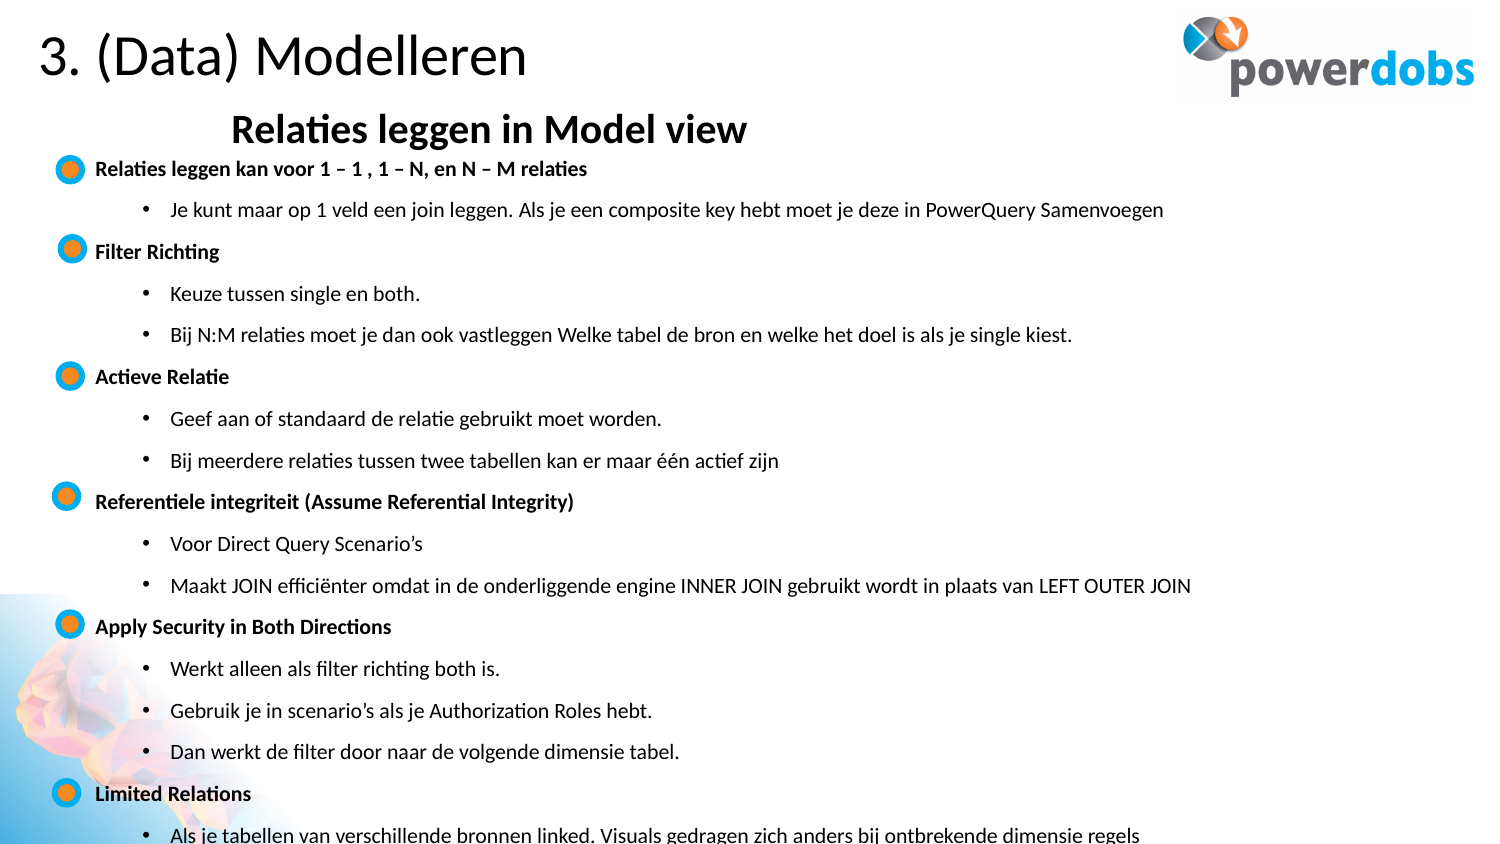

# 3. (Data) Modelleren
Relaties leggen in Model view
Relaties leggen kan voor 1 – 1 , 1 – N, en N – M relaties
Je kunt maar op 1 veld een join leggen. Als je een composite key hebt moet je deze in PowerQuery Samenvoegen
Filter Richting
Keuze tussen single en both.
Bij N:M relaties moet je dan ook vastleggen Welke tabel de bron en welke het doel is als je single kiest.
Actieve Relatie
Geef aan of standaard de relatie gebruikt moet worden.
Bij meerdere relaties tussen twee tabellen kan er maar één actief zijn
Referentiele integriteit (Assume Referential Integrity)
Voor Direct Query Scenario’s
Maakt JOIN efficiënter omdat in de onderliggende engine INNER JOIN gebruikt wordt in plaats van LEFT OUTER JOIN
Apply Security in Both Directions
Werkt alleen als filter richting both is.
Gebruik je in scenario’s als je Authorization Roles hebt.
Dan werkt de filter door naar de volgende dimensie tabel.
Limited Relations
Als je tabellen van verschillende bronnen linked. Visuals gedragen zich anders bij ontbrekende dimensie regels